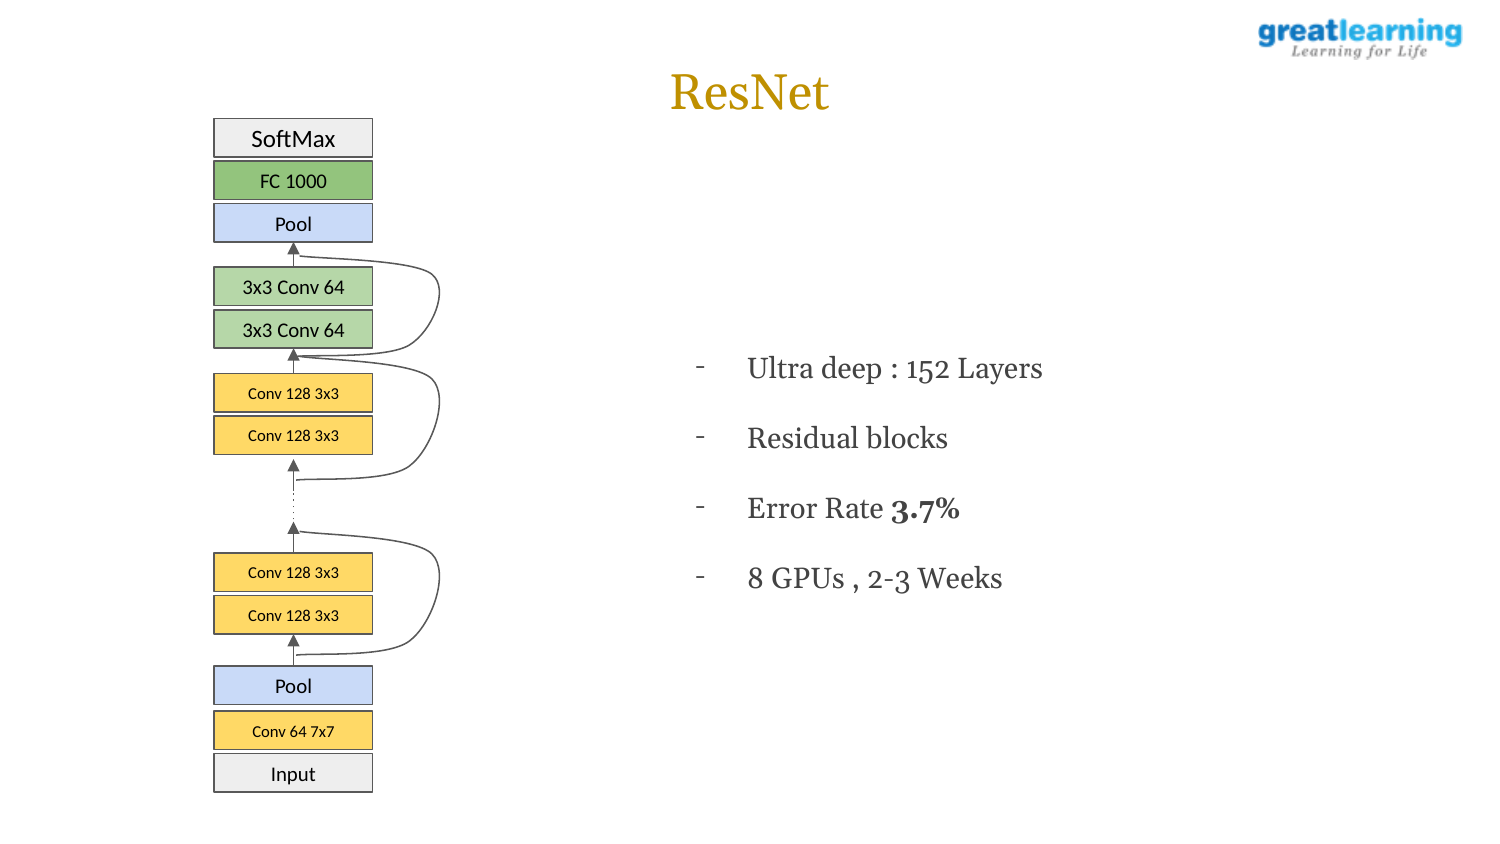

ResNet
SoftMax
FC 1000
Pool
Ultra deep : 152 Layers
Residual blocks
Error Rate 3.7%
8 GPUs , 2-3 Weeks

3x3 Conv 64
3x3 Conv 64

Conv 128 3x3
Conv 128 3x3

Conv 128 3x3
Conv 128 3x3
Pool
Conv 64 7x7
Input